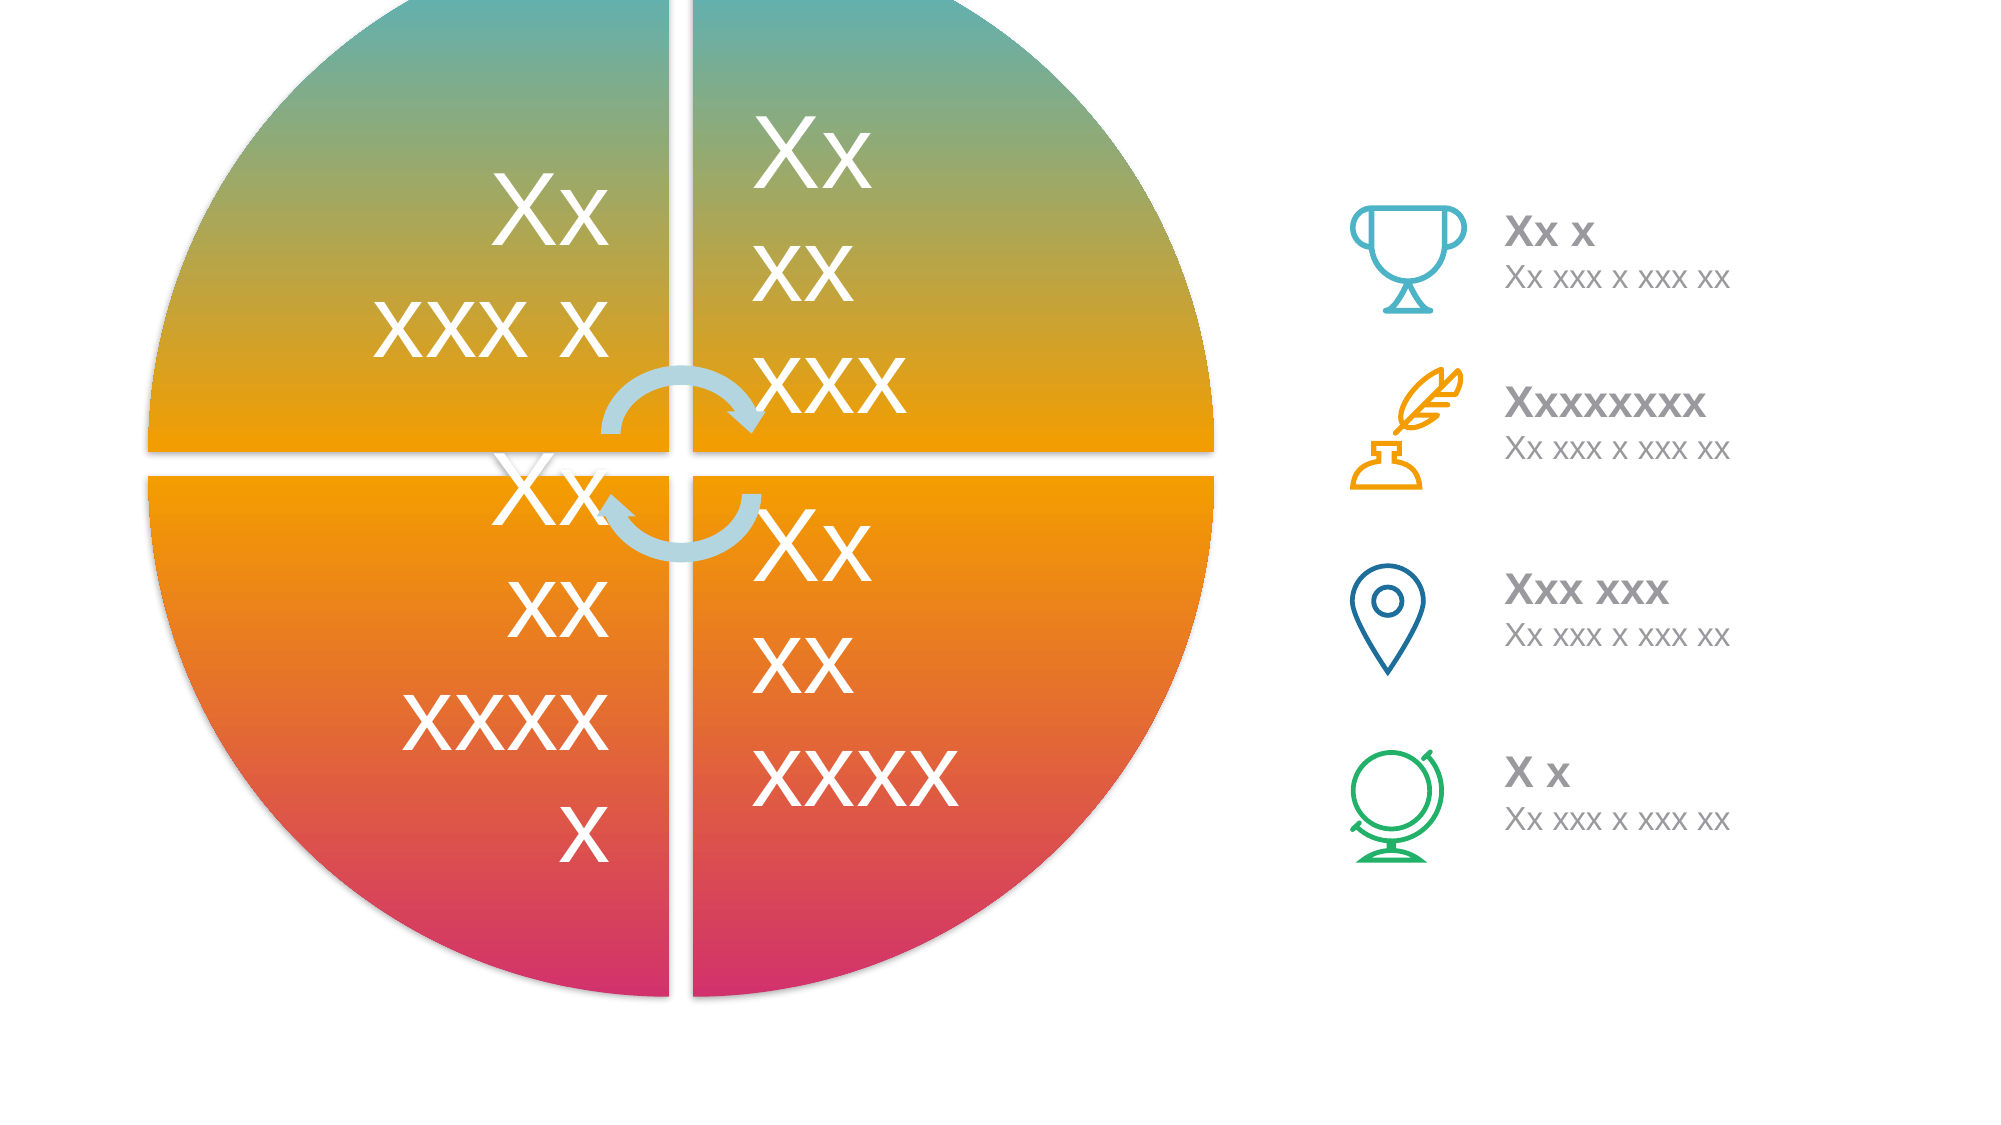

Xx xxx x
Xx xx xxx
Xx xx xxxx
Xx xx xxxxx
Xx x
Xx xxx x xxx xx

Xxxxxxxx
Xx xxx x xxx xx

Xxx xxx
Xx xxx x xxx xx

X x
Xx xxx x xxx xx